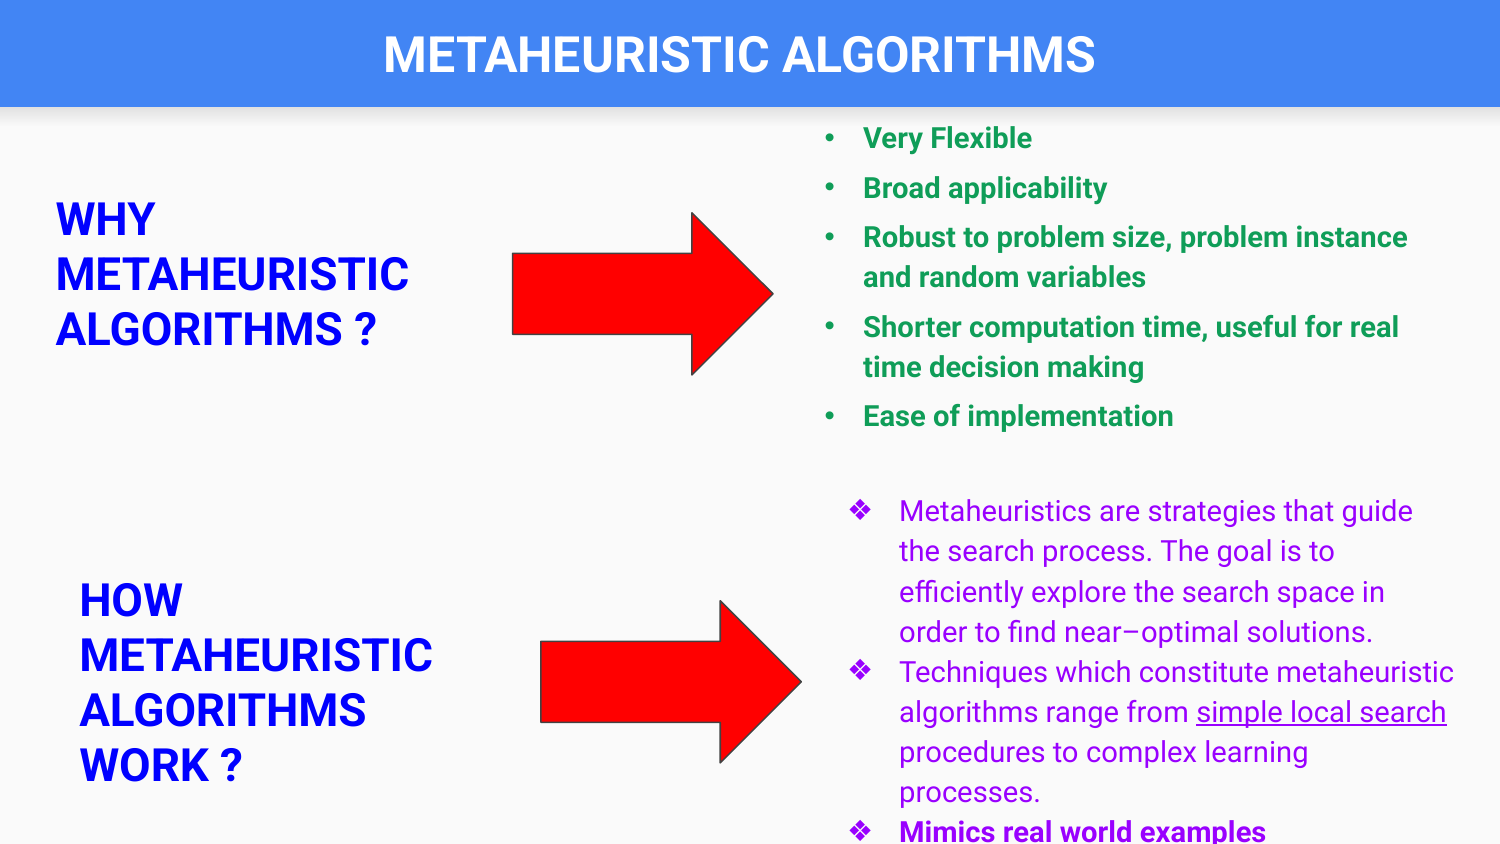

# METAHEURISTIC ALGORITHMS
Very Flexible
Broad applicability
Robust to problem size, problem instance and random variables
Shorter computation time, useful for real time decision making
Ease of implementation
WHY METAHEURISTIC ALGORITHMS ?

Metaheuristics are strategies that guide the search process. The goal is to efficiently explore the search space in order to find near–optimal solutions.
Techniques which constitute metaheuristic algorithms range from simple local search procedures to complex learning processes.
Mimics real world examples
HOW METAHEURISTIC ALGORITHMS WORK ?